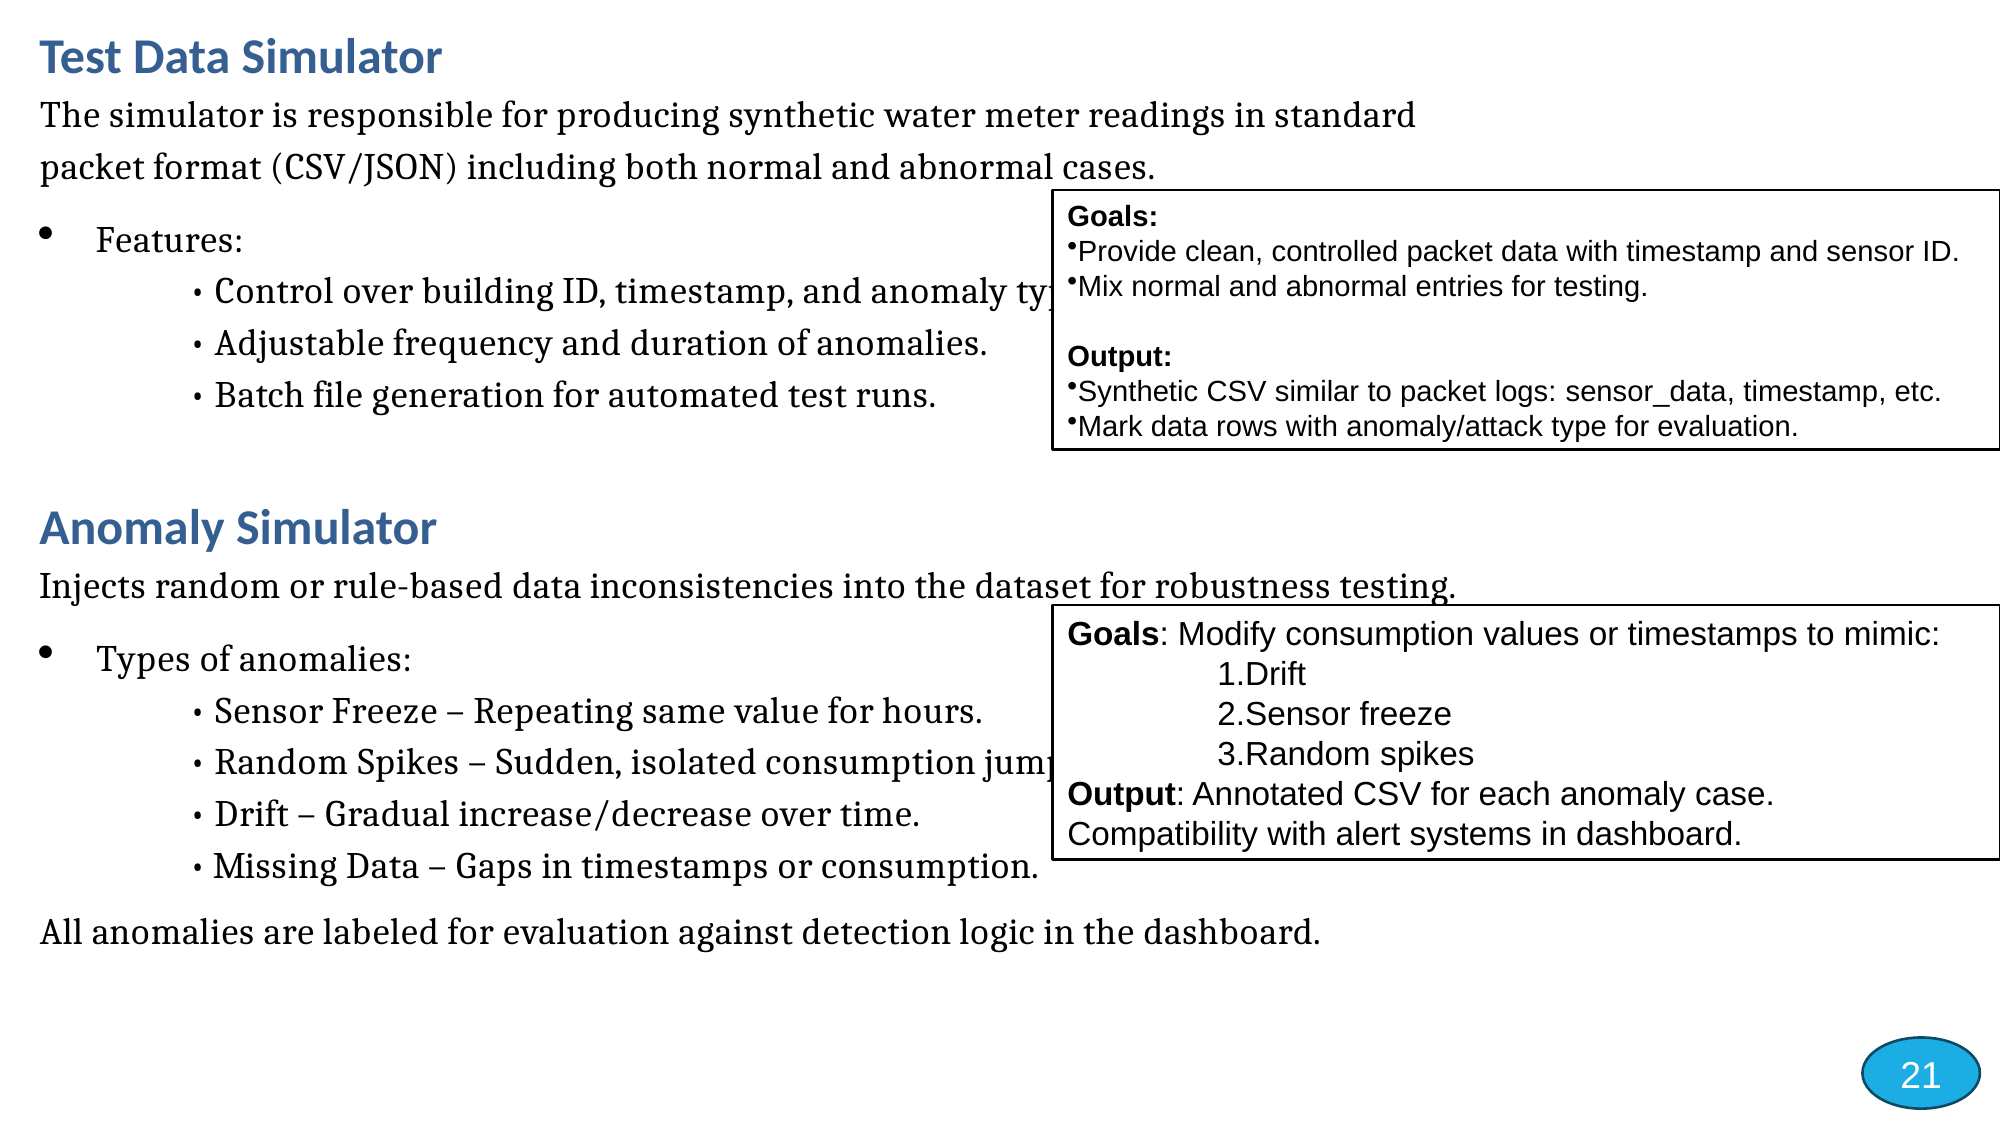

Test Data Simulator
The simulator is responsible for producing synthetic water meter readings in standard packet format (CSV/JSON) including both normal and abnormal cases.
Features:
		• Control over building ID, timestamp, and anomaly type.
		• Adjustable frequency and duration of anomalies.
		• Batch file generation for automated test runs.
Anomaly Simulator
Injects random or rule-based data inconsistencies into the dataset for robustness testing.
Types of anomalies:
		• Sensor Freeze – Repeating same value for hours.
		• Random Spikes – Sudden, isolated consumption jumps.
		• Drift – Gradual increase/decrease over time.
		• Missing Data – Gaps in timestamps or consumption.
All anomalies are labeled for evaluation against detection logic in the dashboard.
Goals:
Provide clean, controlled packet data with timestamp and sensor ID.
Mix normal and abnormal entries for testing.

Output:
Synthetic CSV similar to packet logs: sensor_data, timestamp, etc.
Mark data rows with anomaly/attack type for evaluation.
Goals: Modify consumption values or timestamps to mimic:
	1.Drift
	2.Sensor freeze
	3.Random spikes
Output: Annotated CSV for each anomaly case.
Compatibility with alert systems in dashboard.
21